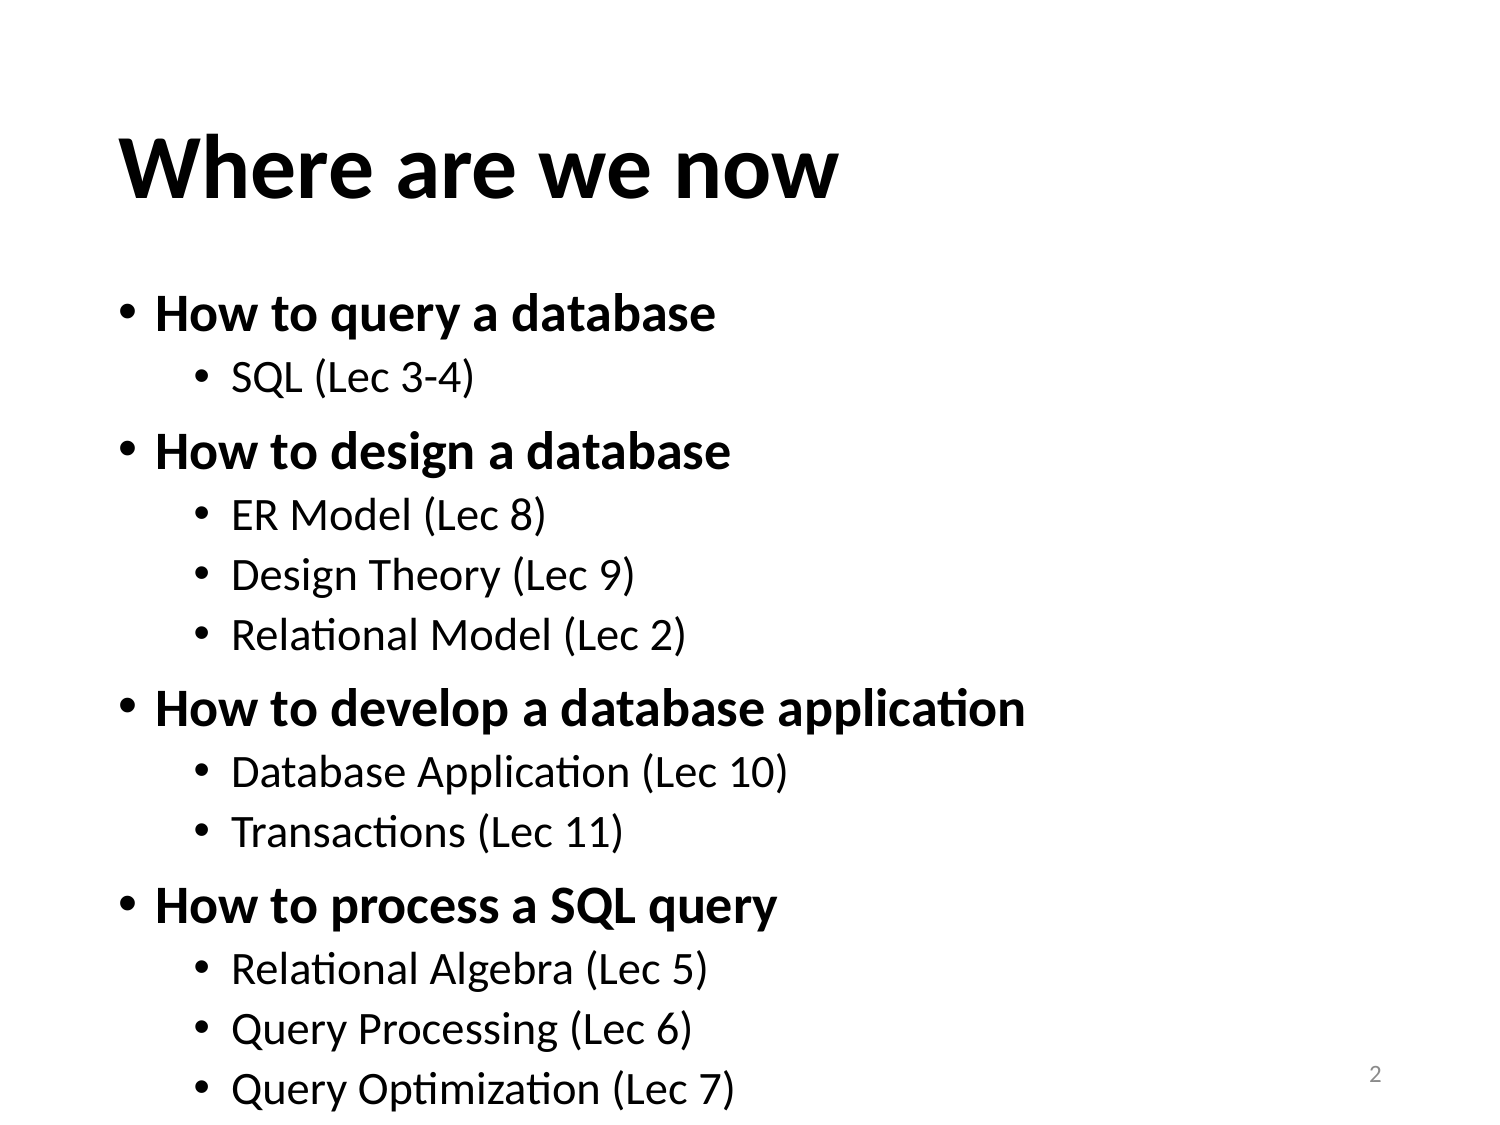

# Where are we now
How to query a database
SQL (Lec 3-4)
How to design a database
ER Model (Lec 8)
Design Theory (Lec 9)
Relational Model (Lec 2)
How to develop a database application
Database Application (Lec 10)
Transactions (Lec 11)
How to process a SQL query
Relational Algebra (Lec 5)
Query Processing (Lec 6)
Query Optimization (Lec 7)
2